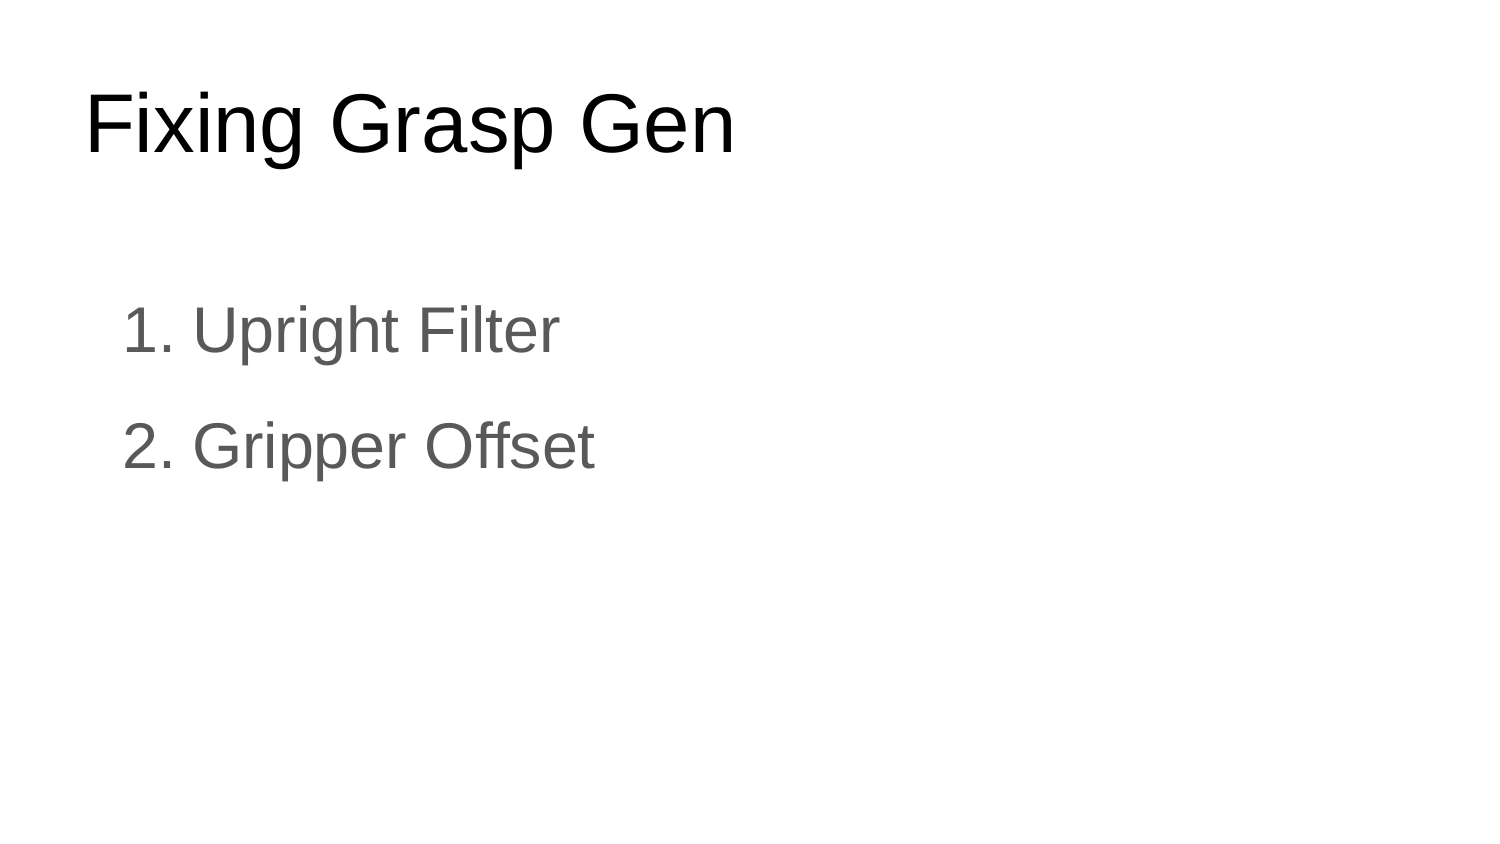

# Fixing Grasp Gen
Upright Filter
Gripper Offset